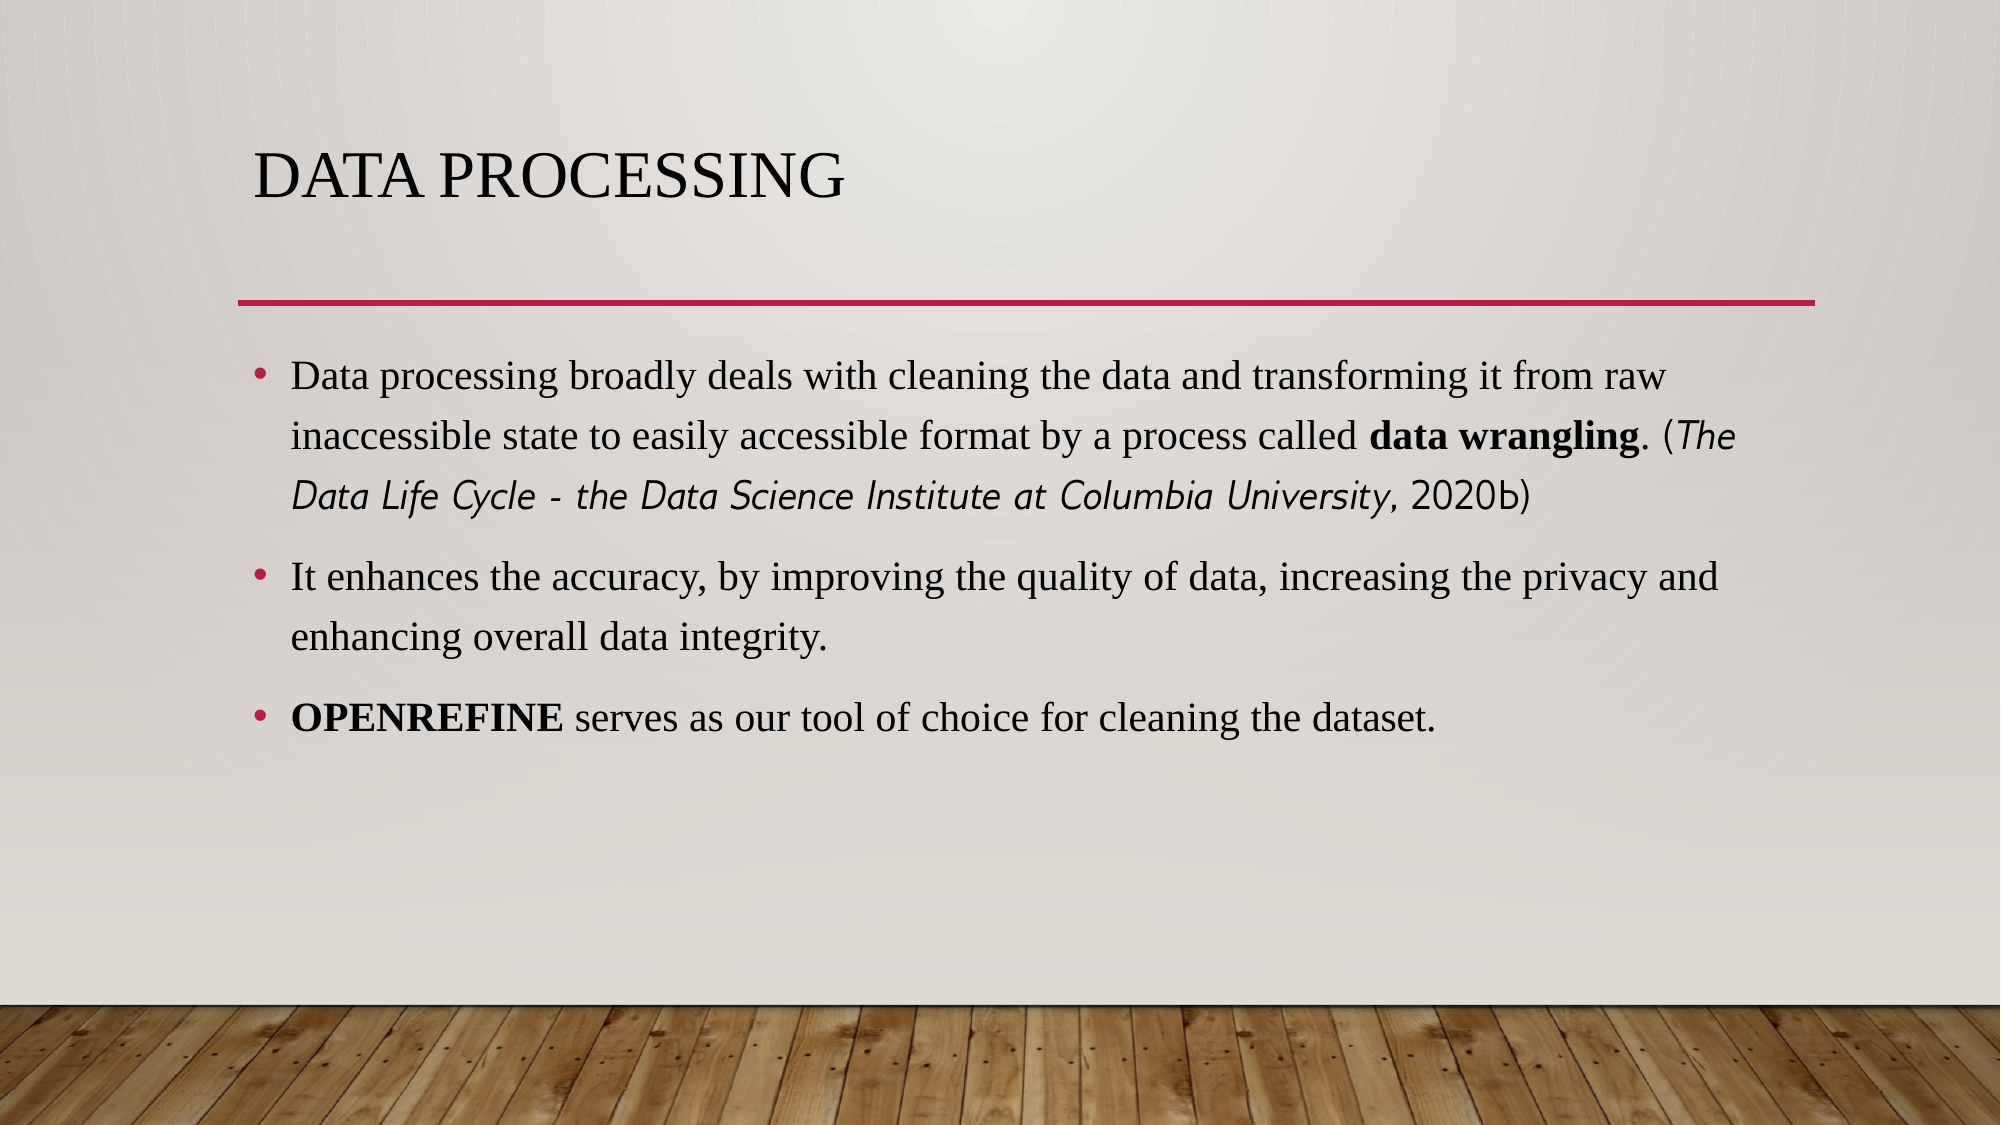

# DATA PROCESSING
Data processing broadly deals with cleaning the data and transforming it from raw inaccessible state to easily accessible format by a process called data wrangling. (The Data Life Cycle - the Data Science Institute at Columbia University, 2020b)
It enhances the accuracy, by improving the quality of data, increasing the privacy and enhancing overall data integrity.
OPENREFINE serves as our tool of choice for cleaning the dataset.